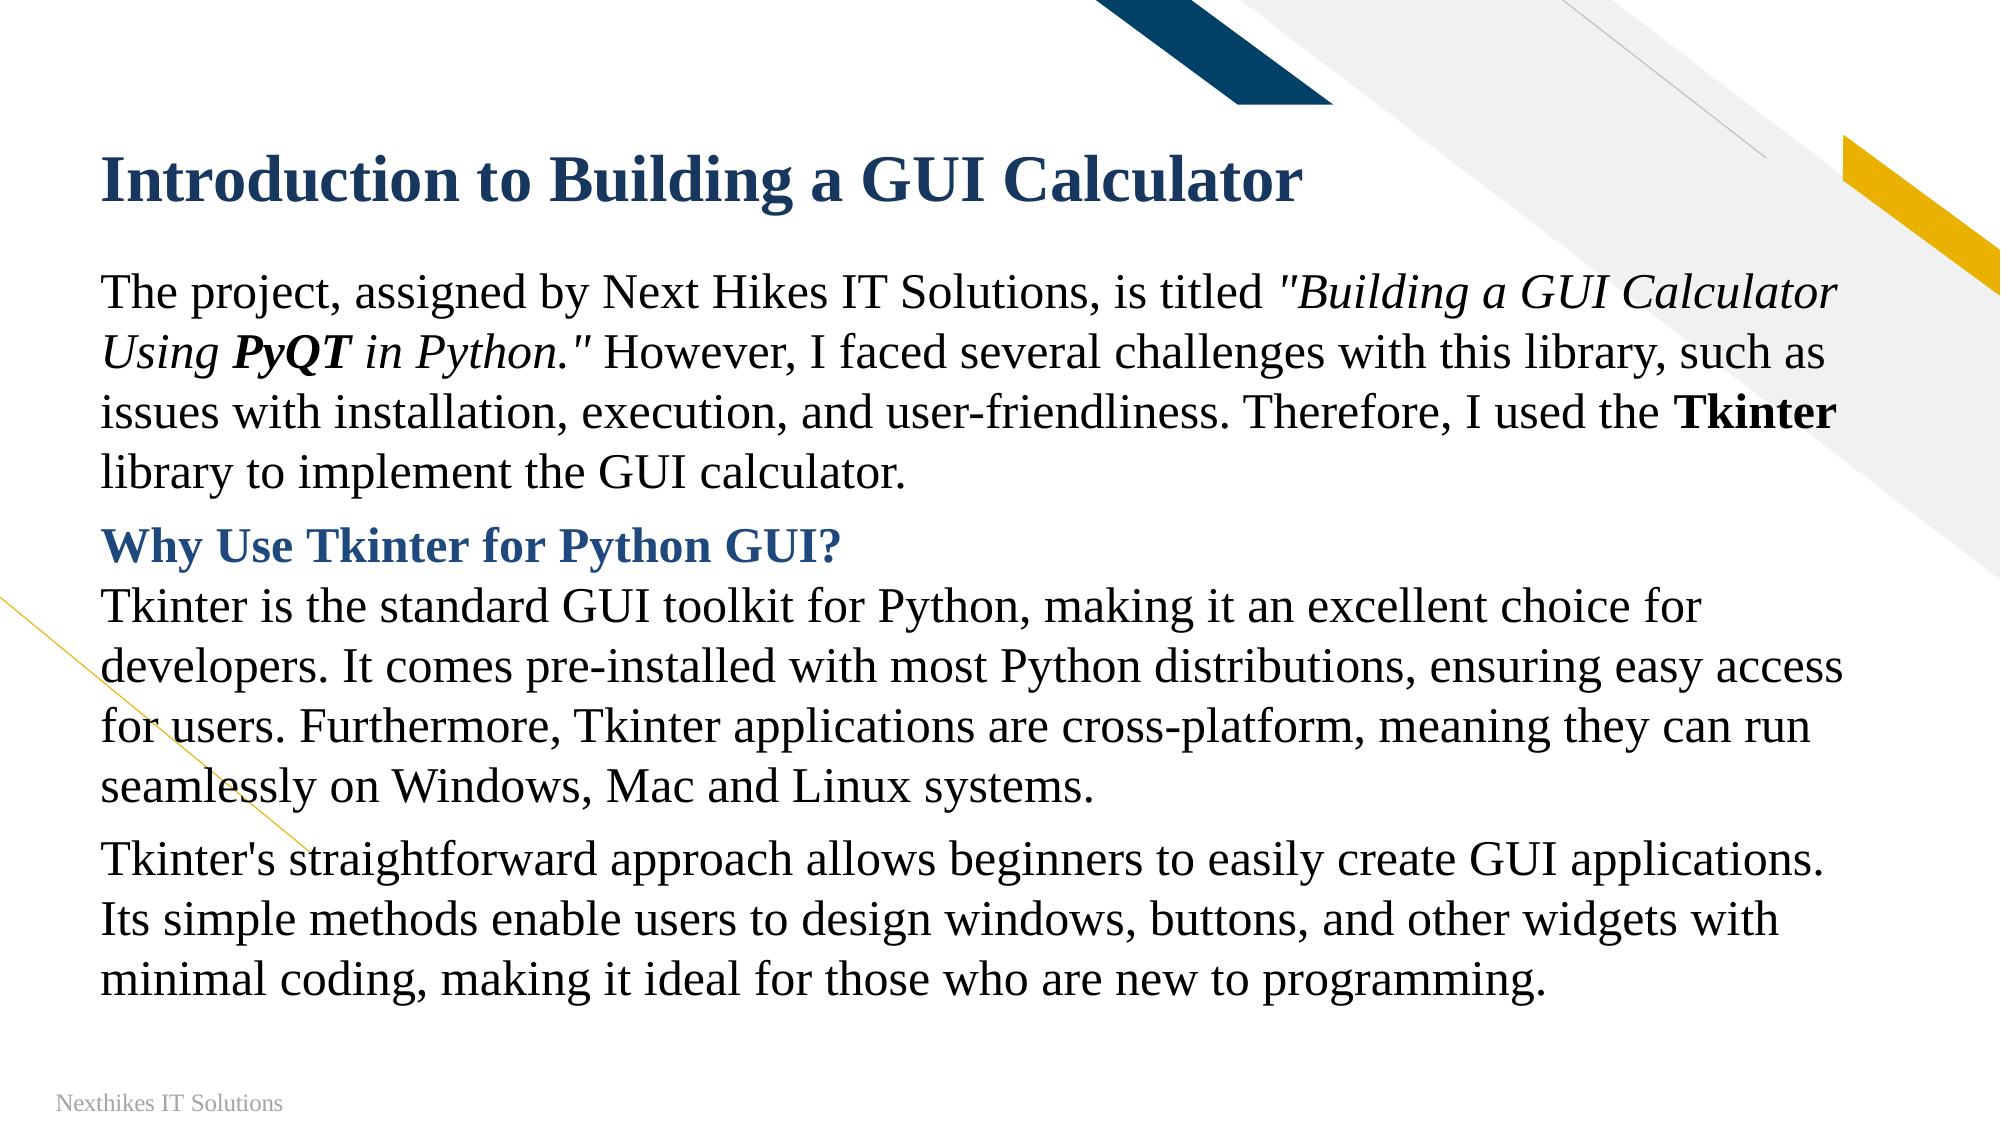

Introduction to Building a GUI Calculator
The project, assigned by Next Hikes IT Solutions, is titled "Building a GUI Calculator Using PyQT in Python." However, I faced several challenges with this library, such as issues with installation, execution, and user-friendliness. Therefore, I used the Tkinter library to implement the GUI calculator.
Why Use Tkinter for Python GUI?
Tkinter is the standard GUI toolkit for Python, making it an excellent choice for developers. It comes pre-installed with most Python distributions, ensuring easy access for users. Furthermore, Tkinter applications are cross-platform, meaning they can run seamlessly on Windows, Mac and Linux systems.
Tkinter's straightforward approach allows beginners to easily create GUI applications. Its simple methods enable users to design windows, buttons, and other widgets with minimal coding, making it ideal for those who are new to programming.

        Nexthikes IT Solutions